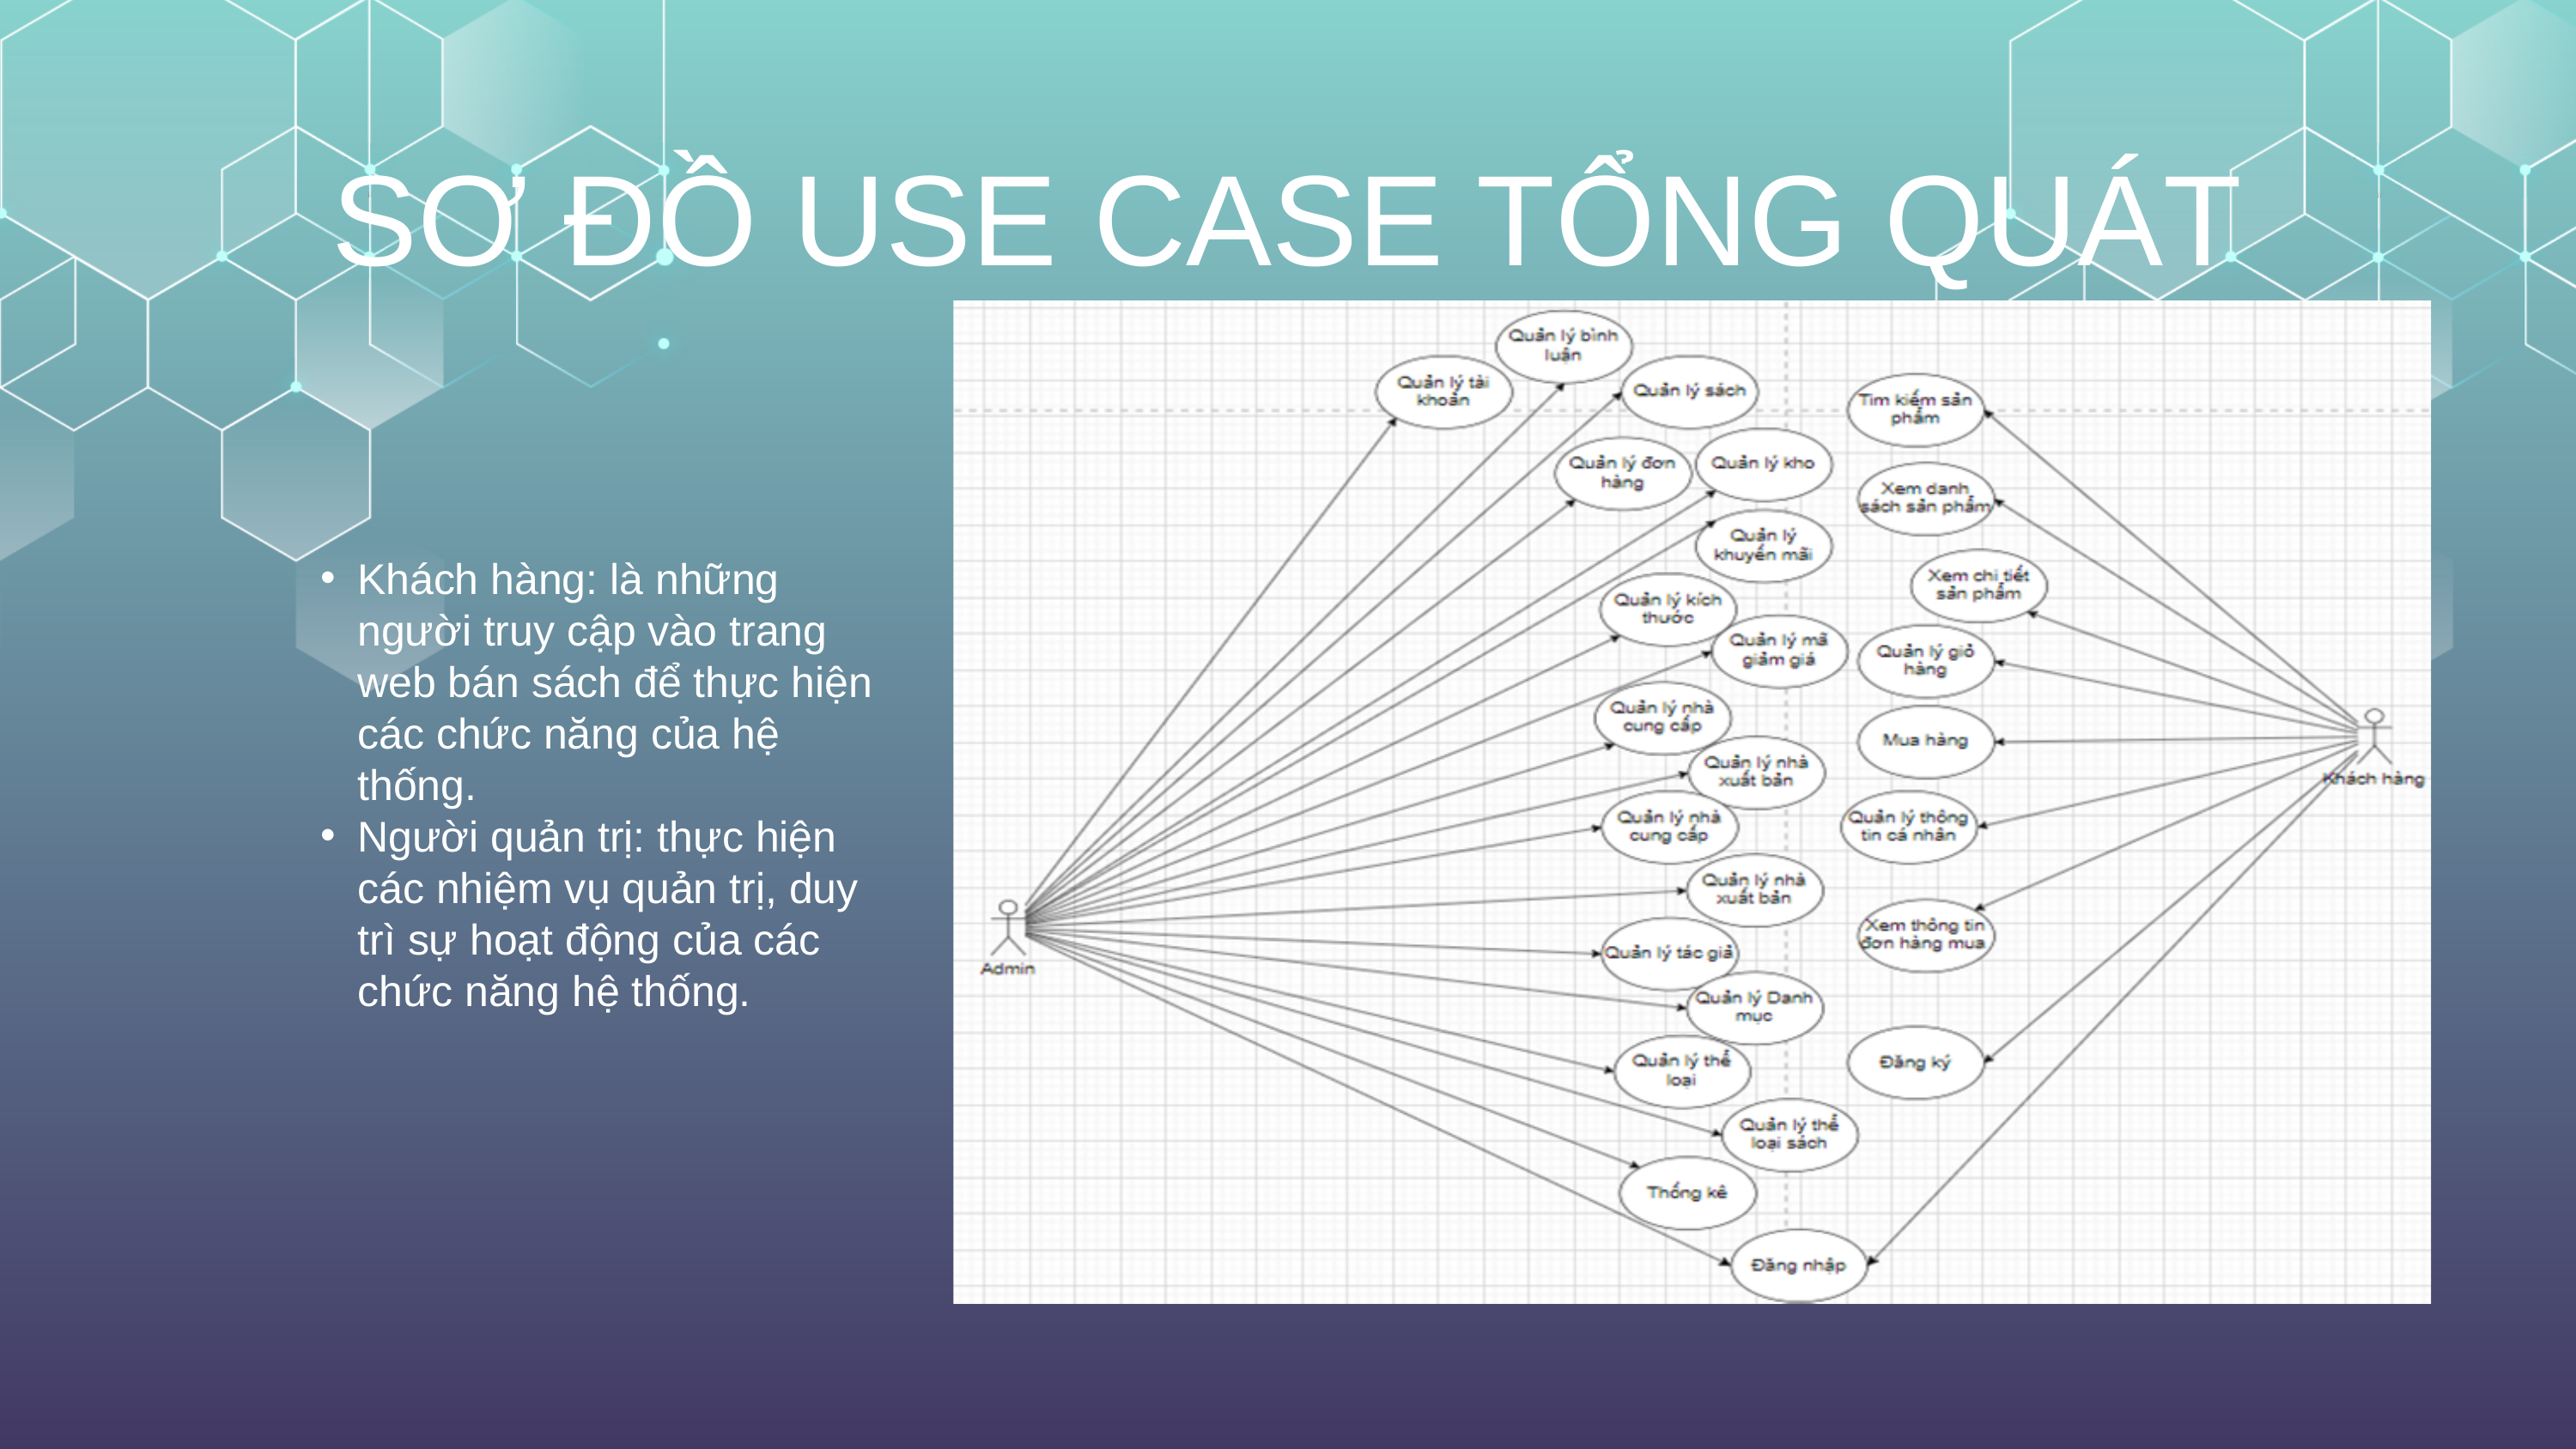

SƠ ĐỒ USE CASE TỔNG QUÁT

Khách hàng: là những người truy cập vào trang web bán sách để thực hiện các chức năng của hệ thống.
Người quản trị: thực hiện các nhiệm vụ quản trị, duy trì sự hoạt động của các chức năng hệ thống.